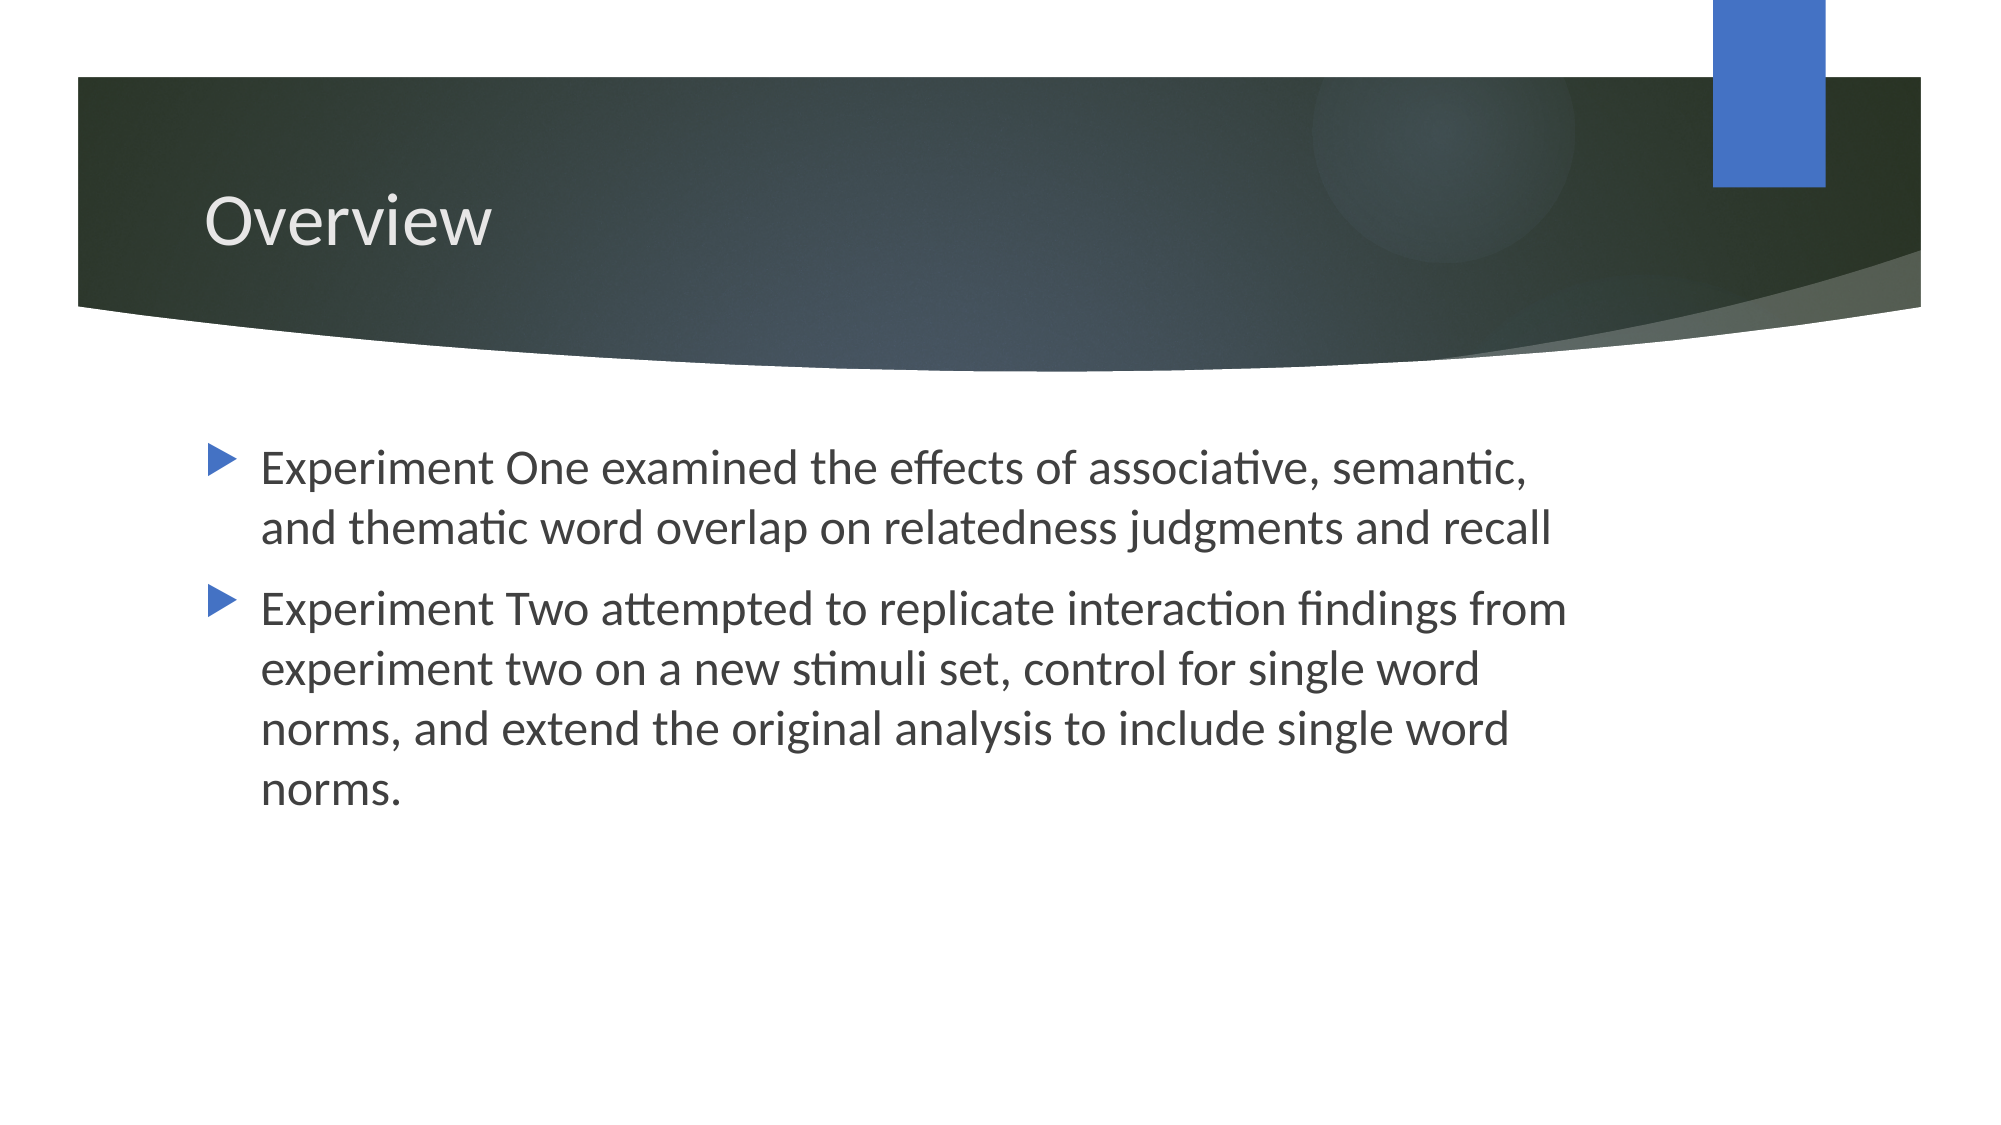

# Overview
Experiment One examined the effects of associative, semantic, and thematic word overlap on relatedness judgments and recall
Experiment Two attempted to replicate interaction findings from experiment two on a new stimuli set, control for single word norms, and extend the original analysis to include single word norms.